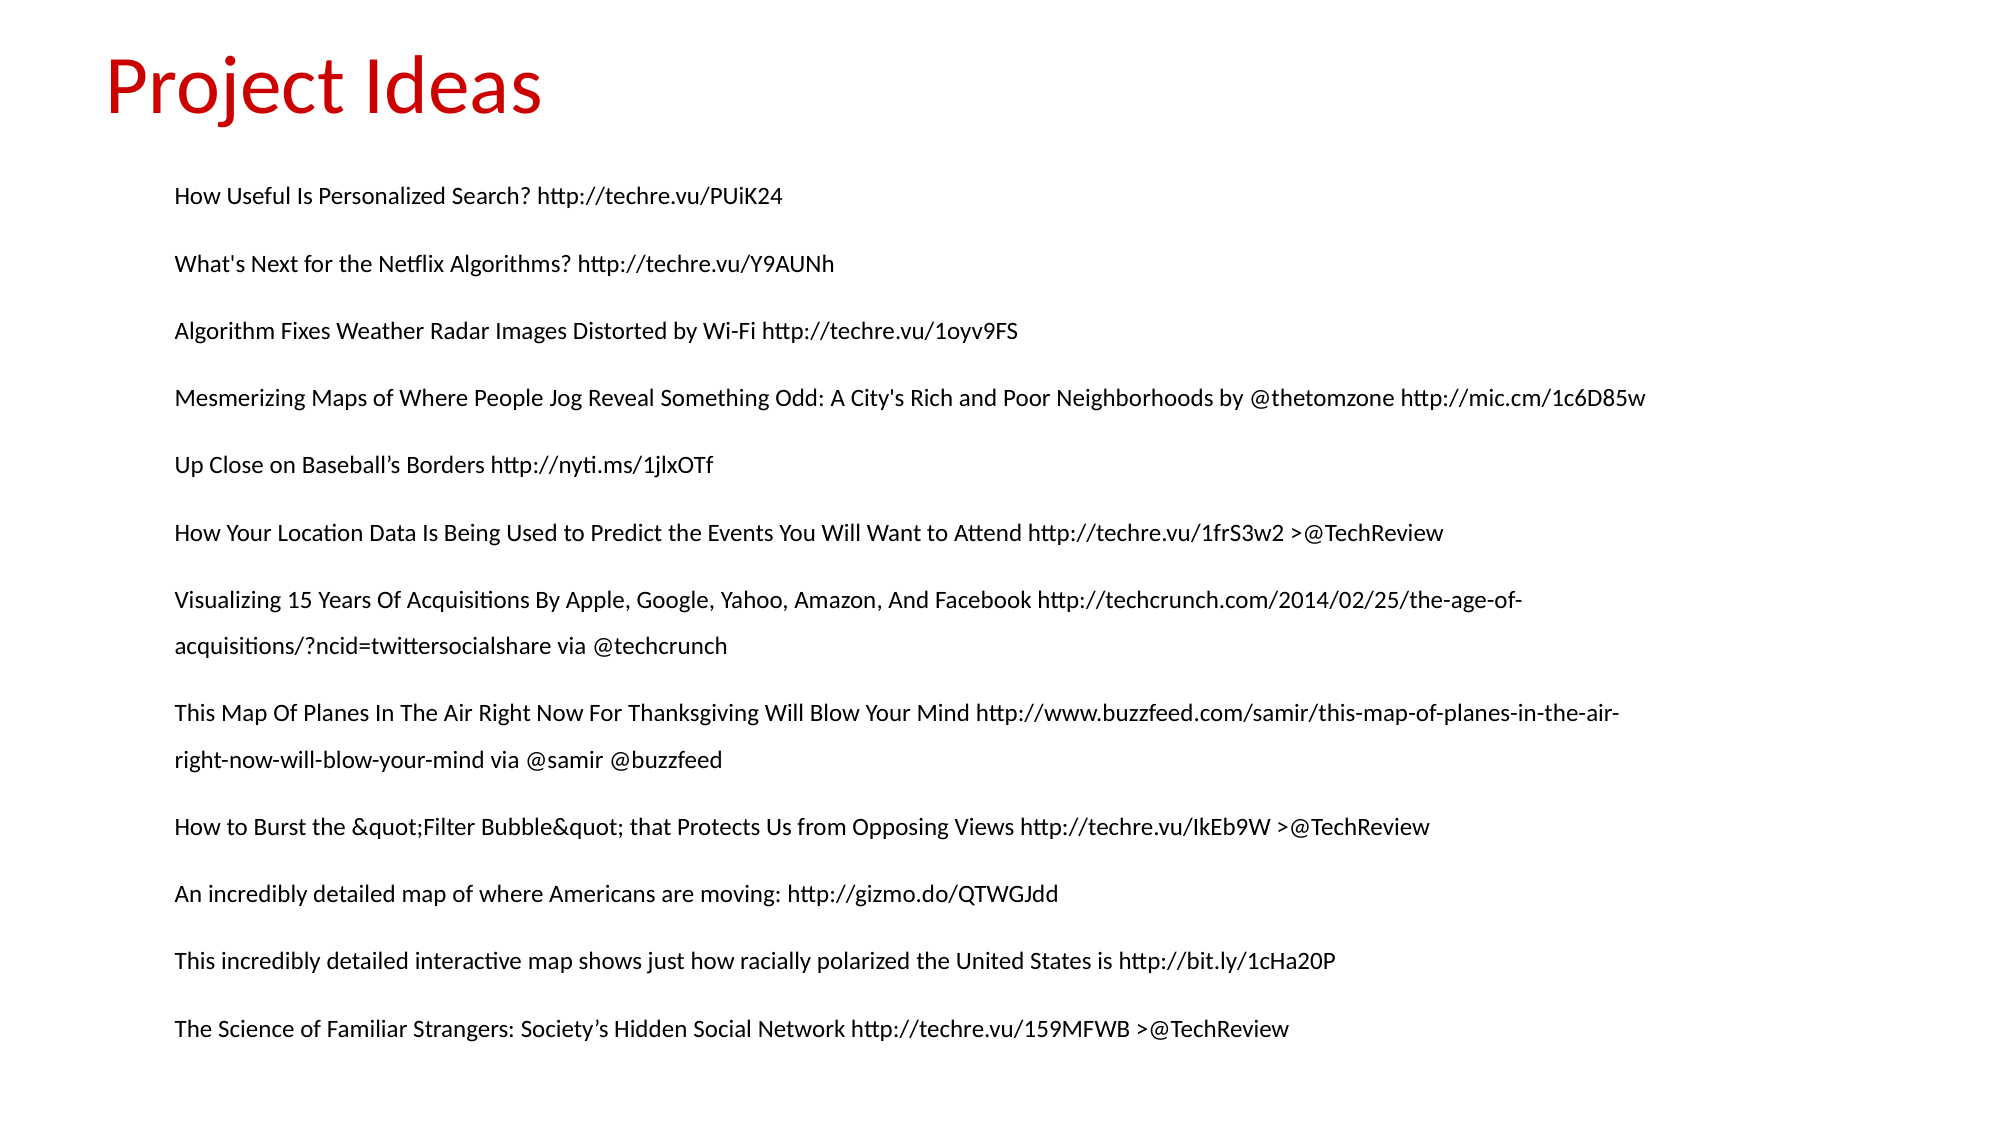

# Project Ideas
How Useful Is Personalized Search? http://techre.vu/PUiK24
What's Next for the Netflix Algorithms? http://techre.vu/Y9AUNh
Algorithm Fixes Weather Radar Images Distorted by Wi-Fi http://techre.vu/1oyv9FS
Mesmerizing Maps of Where People Jog Reveal Something Odd: A City's Rich and Poor Neighborhoods by @thetomzone http://mic.cm/1c6D85w
Up Close on Baseball’s Borders http://nyti.ms/1jlxOTf
How Your Location Data Is Being Used to Predict the Events You Will Want to Attend http://techre.vu/1frS3w2 >@TechReview
Visualizing 15 Years Of Acquisitions By Apple, Google, Yahoo, Amazon, And Facebook http://techcrunch.com/2014/02/25/the-age-of-acquisitions/?ncid=twittersocialshare via @techcrunch
This Map Of Planes In The Air Right Now For Thanksgiving Will Blow Your Mind http://www.buzzfeed.com/samir/this-map-of-planes-in-the-air-right-now-will-blow-your-mind via @samir @buzzfeed
How to Burst the &quot;Filter Bubble&quot; that Protects Us from Opposing Views http://techre.vu/IkEb9W >@TechReview
An incredibly detailed map of where Americans are moving: http://gizmo.do/QTWGJdd
This incredibly detailed interactive map shows just how racially polarized the United States is http://bit.ly/1cHa20P
The Science of Familiar Strangers: Society’s Hidden Social Network http://techre.vu/159MFWB >@TechReview